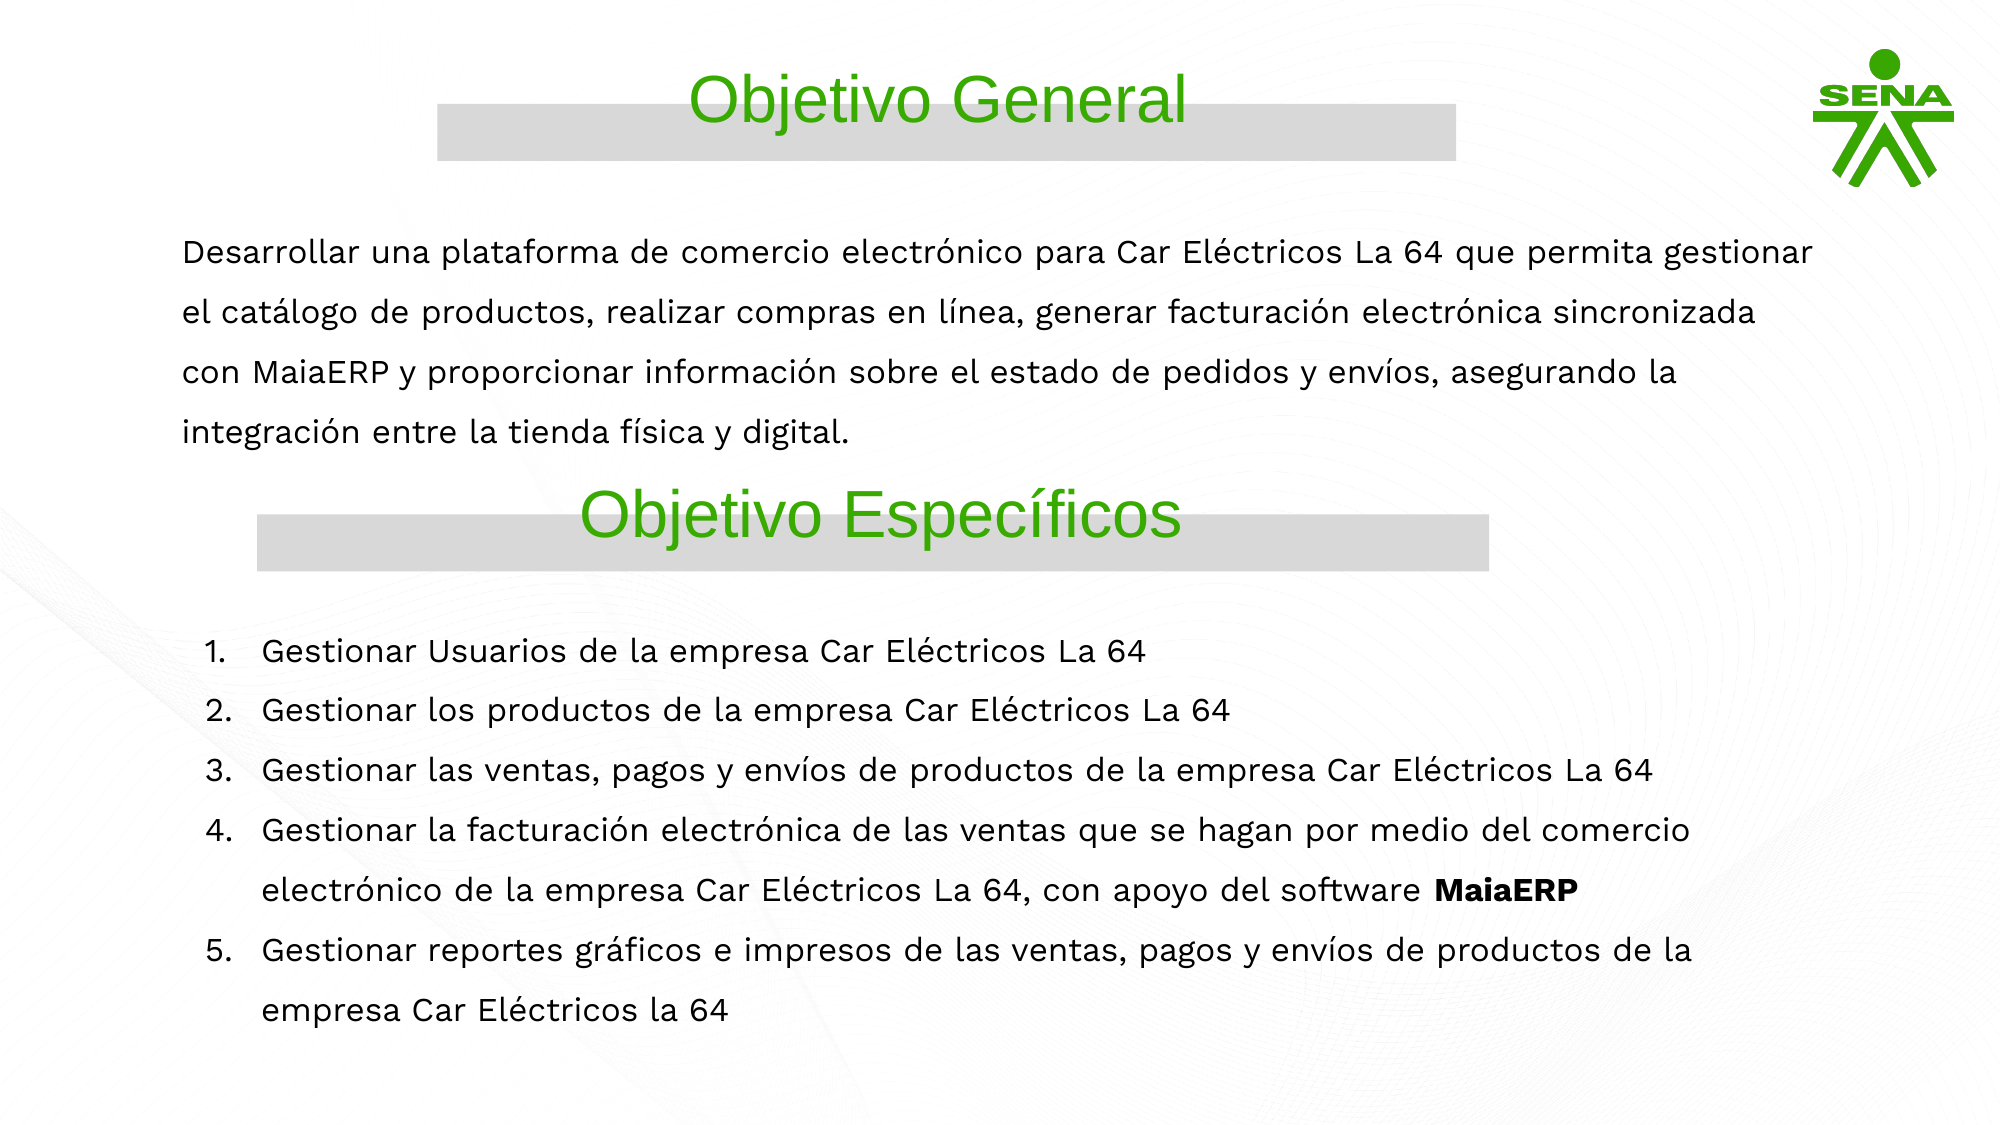

Objetivo General

Desarrollar una plataforma de comercio electrónico para Car Eléctricos La 64 que permita gestionar el catálogo de productos, realizar compras en línea, generar facturación electrónica sincronizada con MaiaERP y proporcionar información sobre el estado de pedidos y envíos, asegurando la integración entre la tienda física y digital.
Objetivo Específicos

Gestionar Usuarios de la empresa Car Eléctricos La 64
Gestionar los productos de la empresa Car Eléctricos La 64
Gestionar las ventas, pagos y envíos de productos de la empresa Car Eléctricos La 64
Gestionar la facturación electrónica de las ventas que se hagan por medio del comercio electrónico de la empresa Car Eléctricos La 64, con apoyo del software MaiaERP
Gestionar reportes gráficos e impresos de las ventas, pagos y envíos de productos de la empresa Car Eléctricos la 64